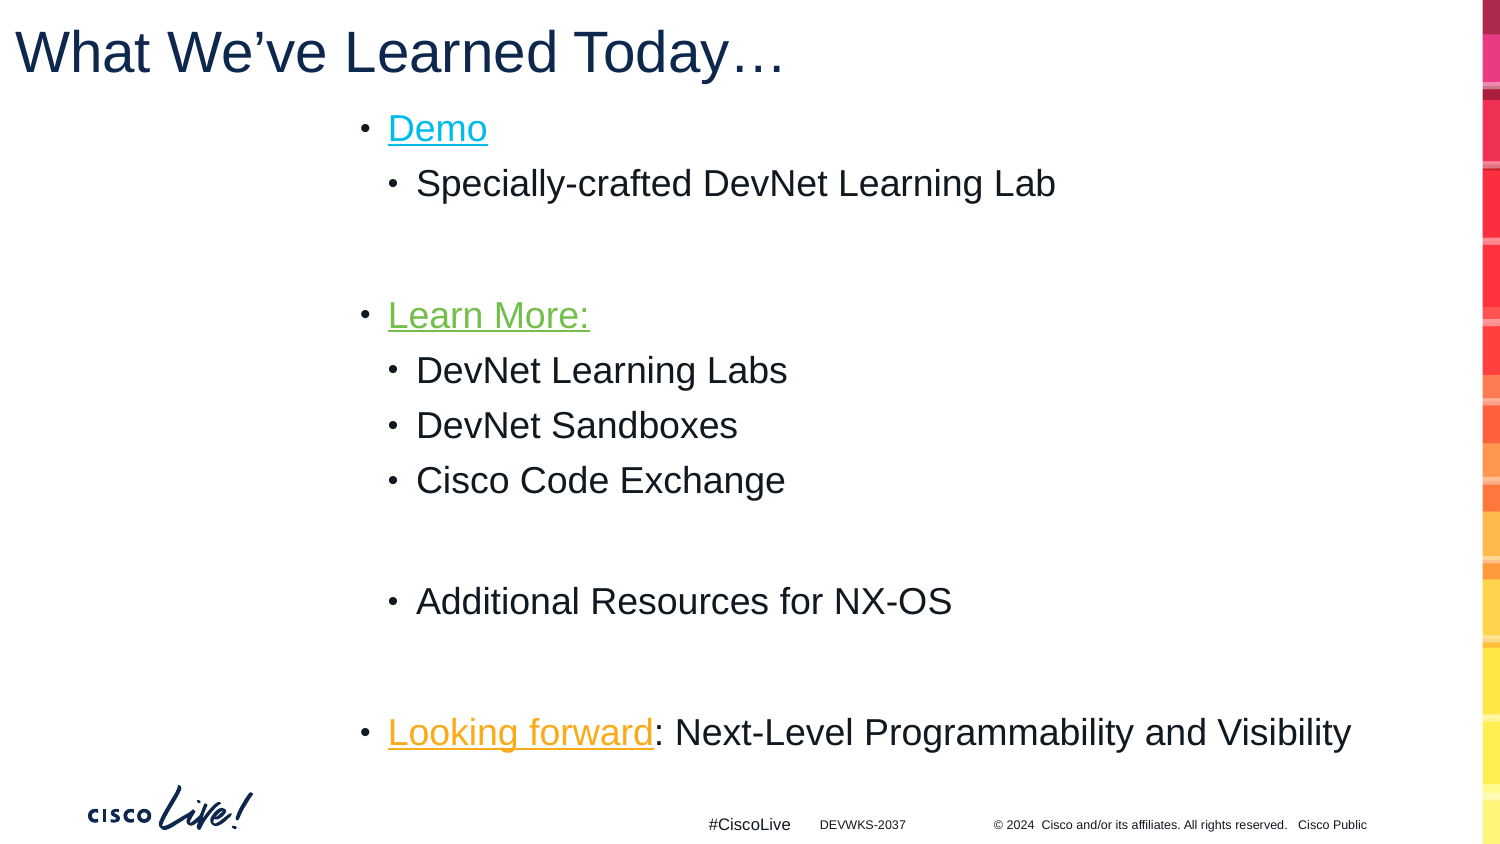

# What We’ve Learned Today…
Demo
Specially-crafted DevNet Learning Lab

Learn More:
DevNet Learning Labs
DevNet Sandboxes
Cisco Code Exchange

Additional Resources for NX-OS

Looking forward: Next-Level Programmability and Visibility

DEVWKS-2037